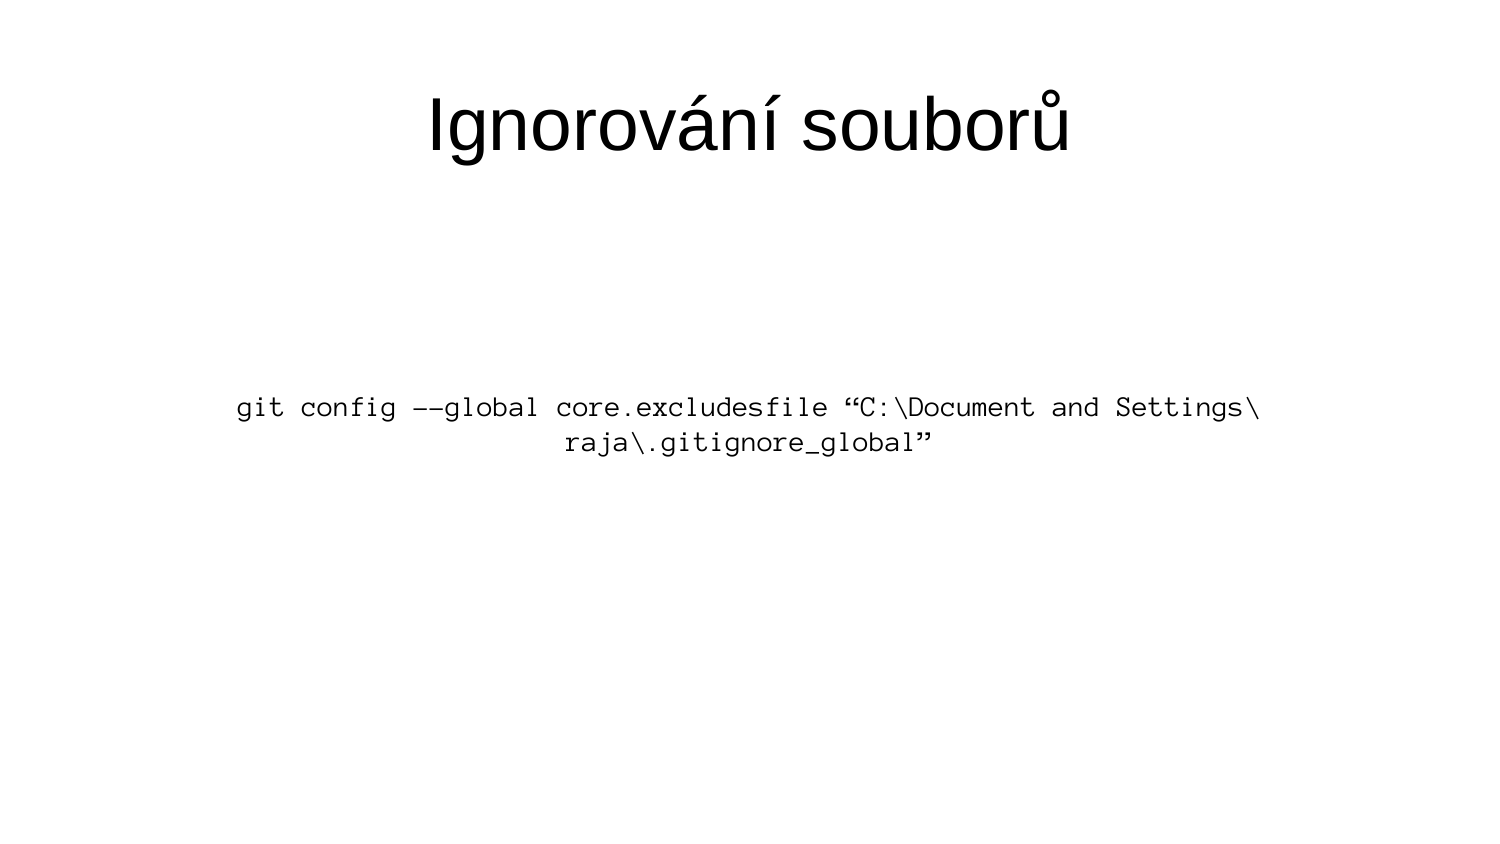

# Ignorování souborů
git config --global core.excludesfile “C:\Document and Settings\raja\.gitignore_global”